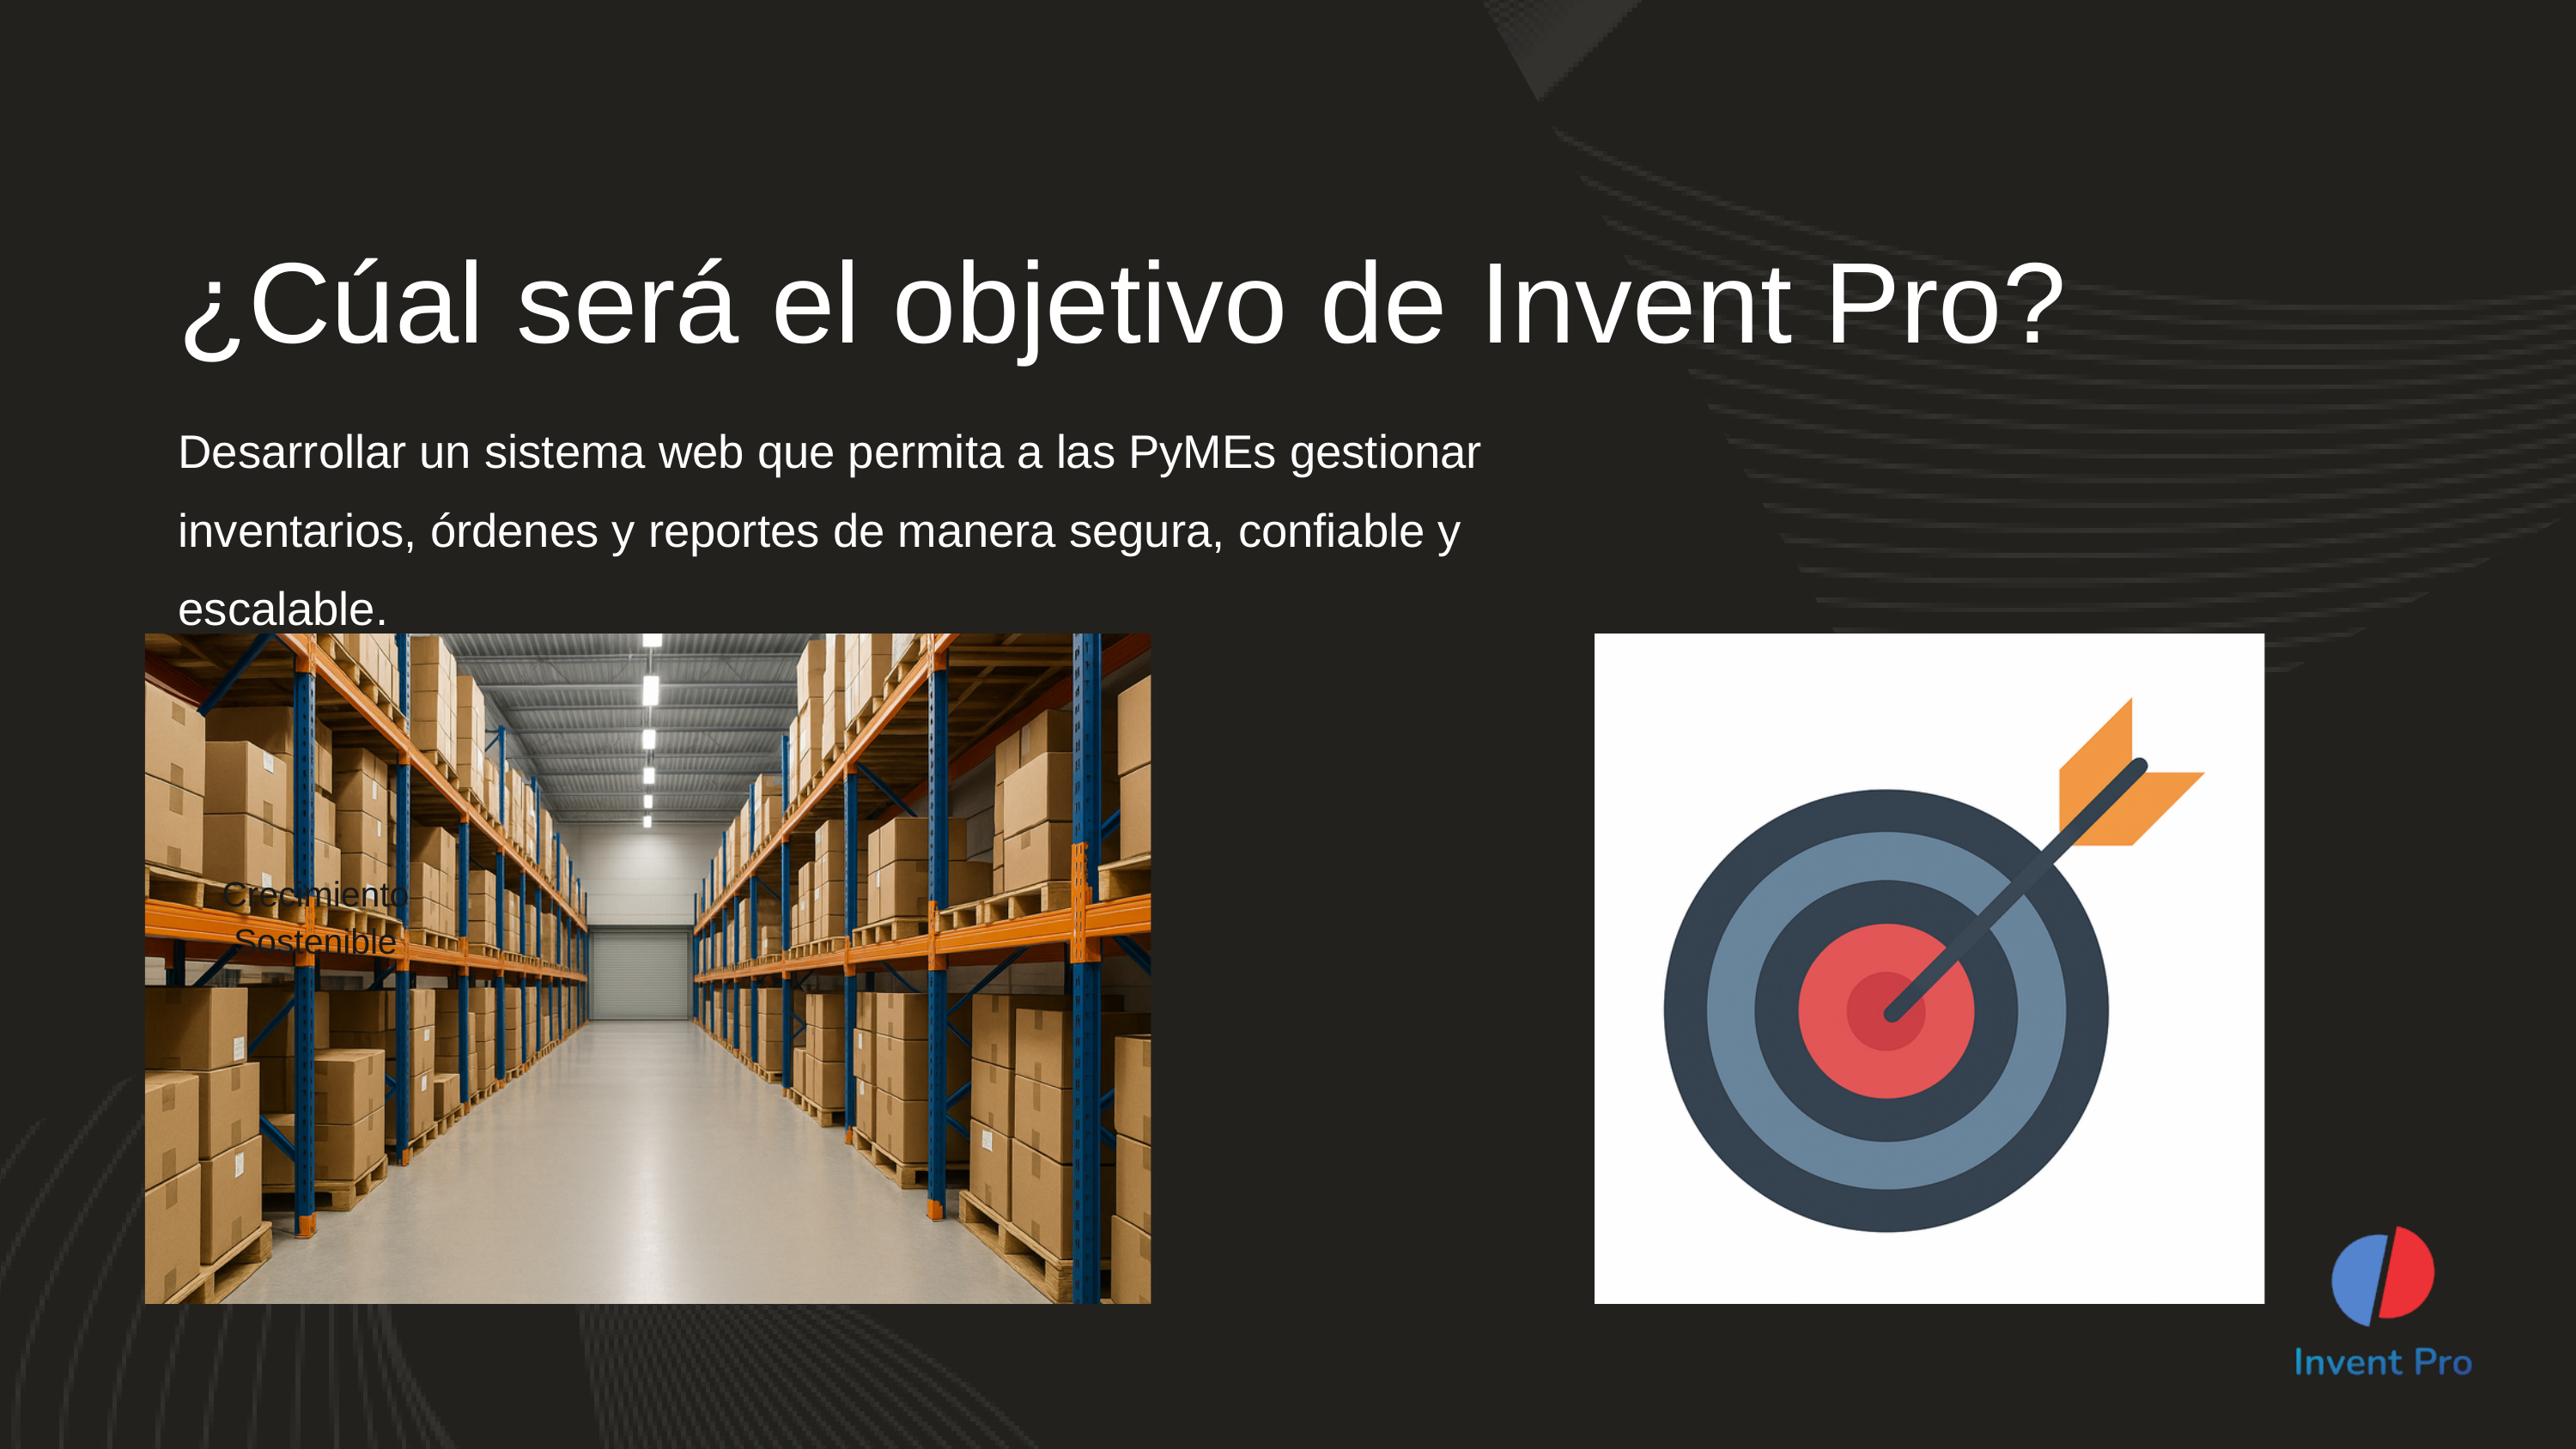

¿Cúal será el objetivo de Invent Pro?
Desarrollar un sistema web que permita a las PyMEs gestionar inventarios, órdenes y reportes de manera segura, confiable y escalable.

Crecimiento Sostenible